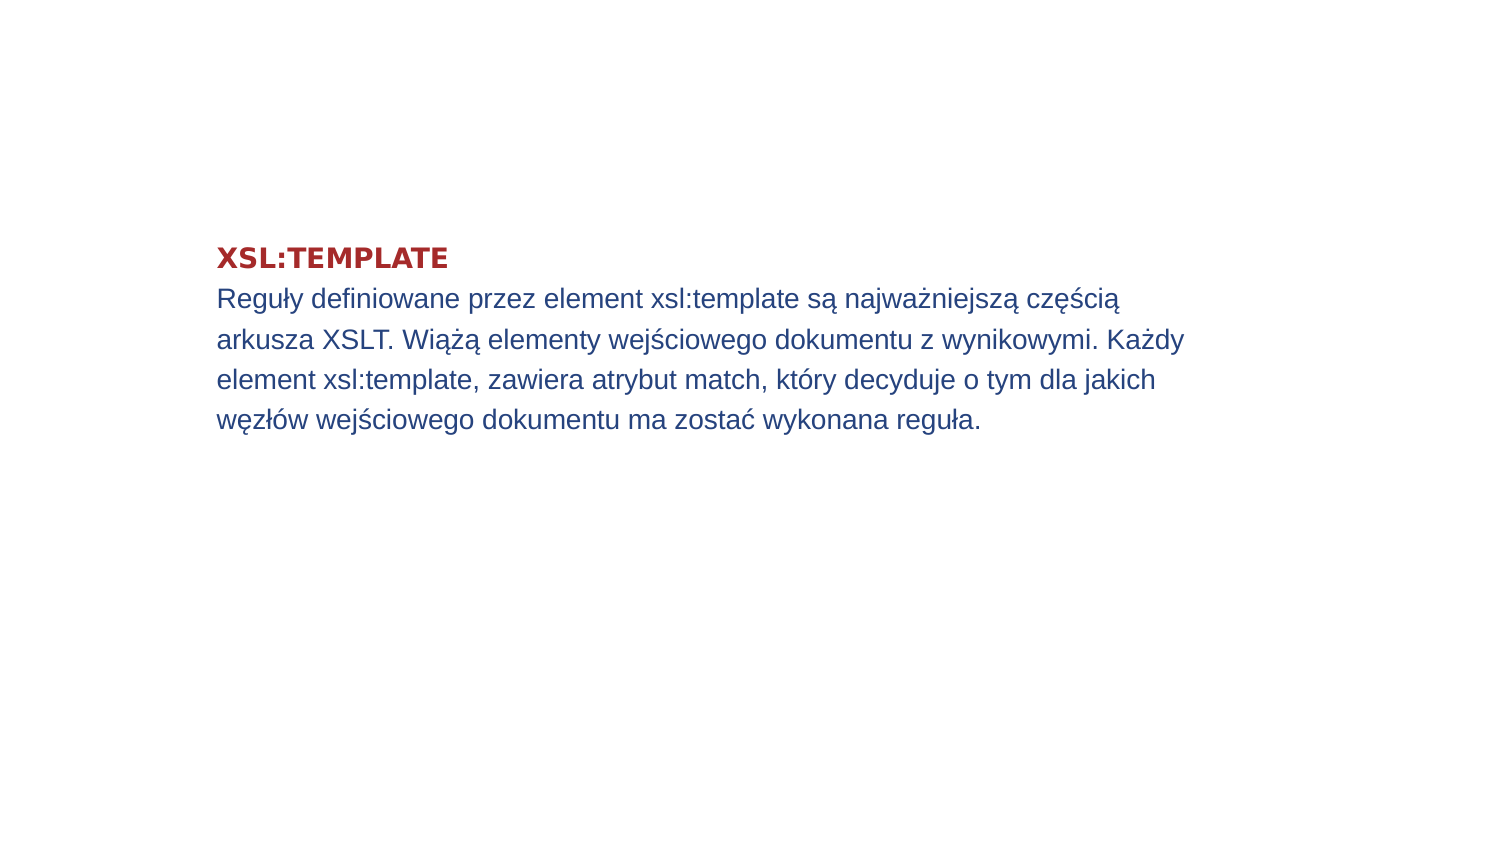

xsl:template
Reguły definiowane przez element xsl:template są najważniejszą częścią arkusza XSLT. Wiążą elementy wejściowego dokumentu z wynikowymi. Każdy element xsl:template, zawiera atrybut match, który decyduje o tym dla jakich węzłów wejściowego dokumentu ma zostać wykonana reguła.